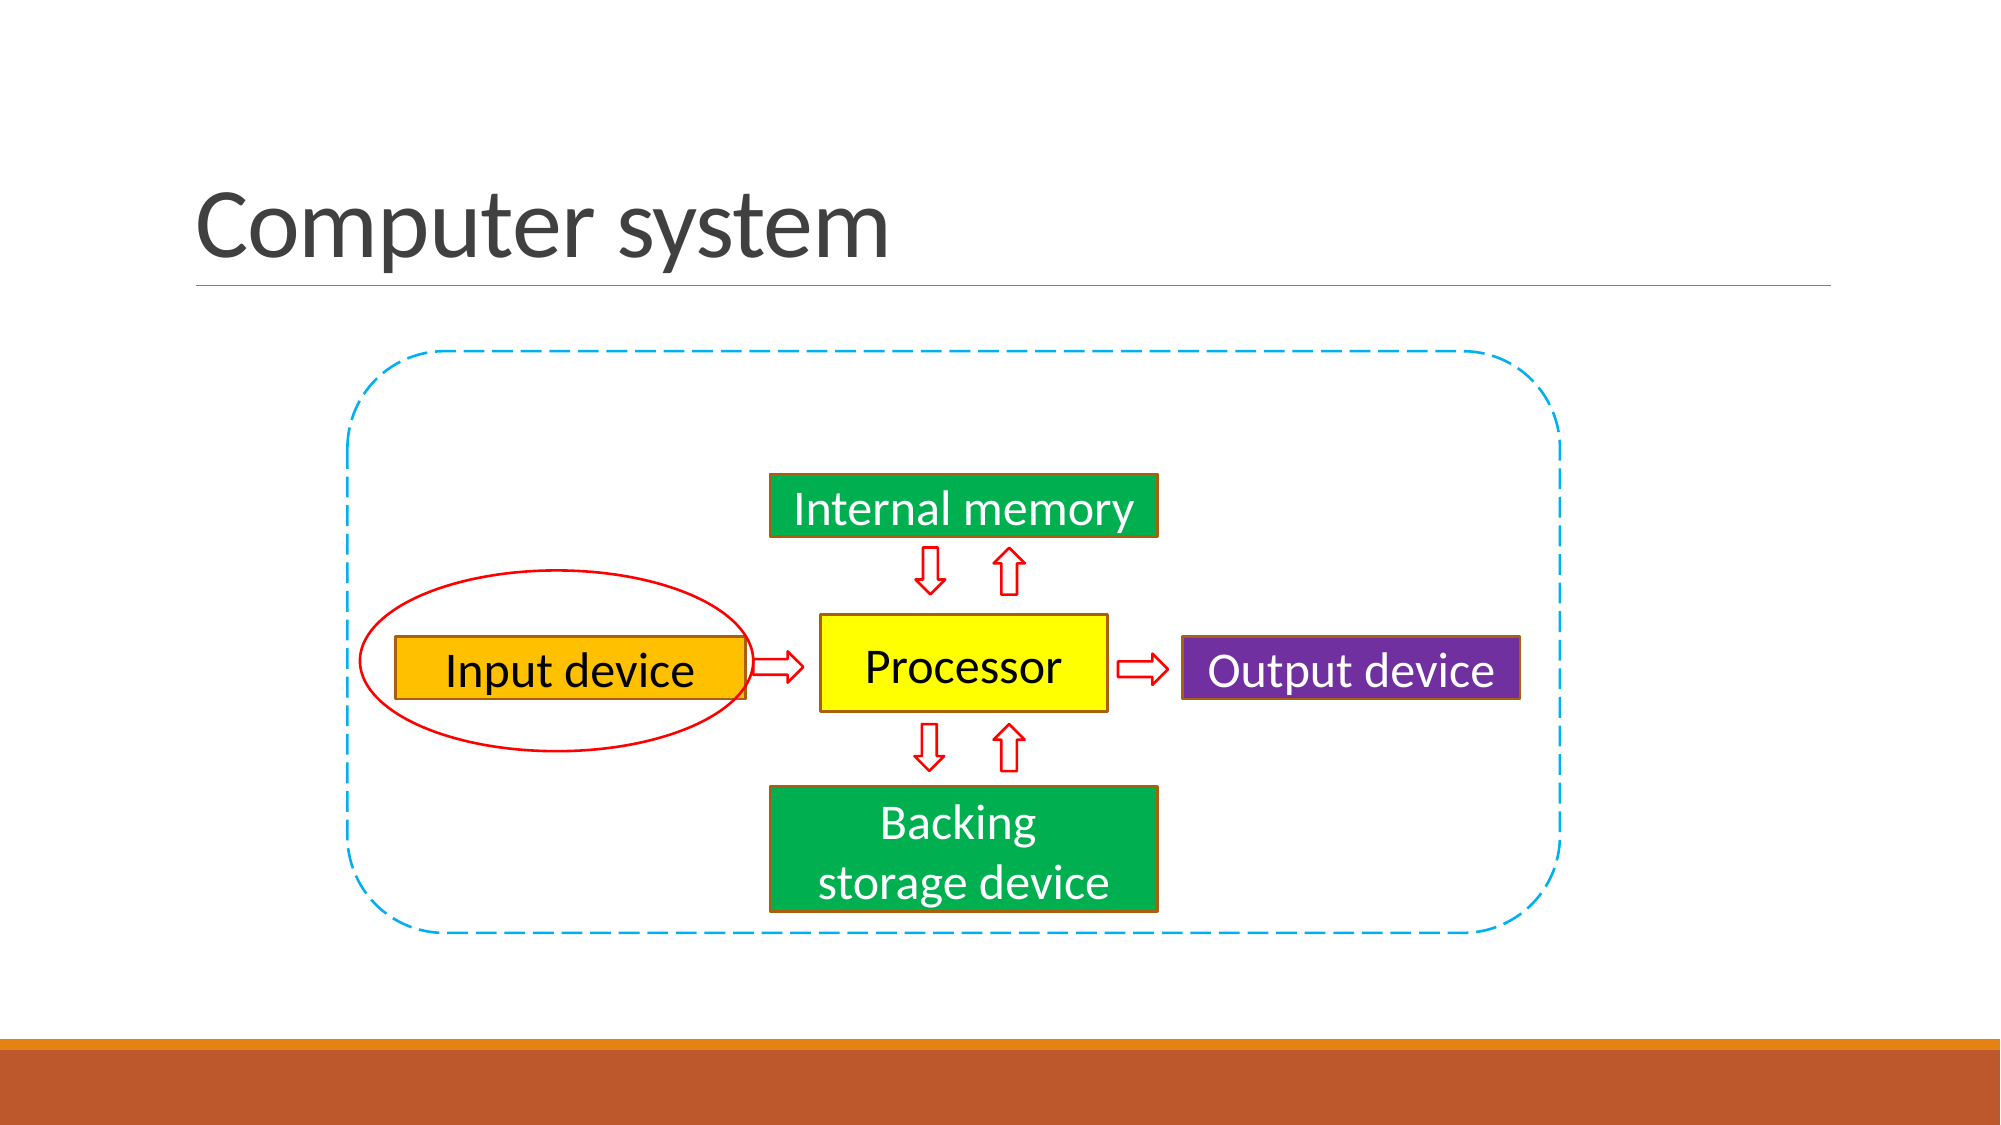

# Computer system

Internal memory

Processor
Input device
Output device

Backing
storage device